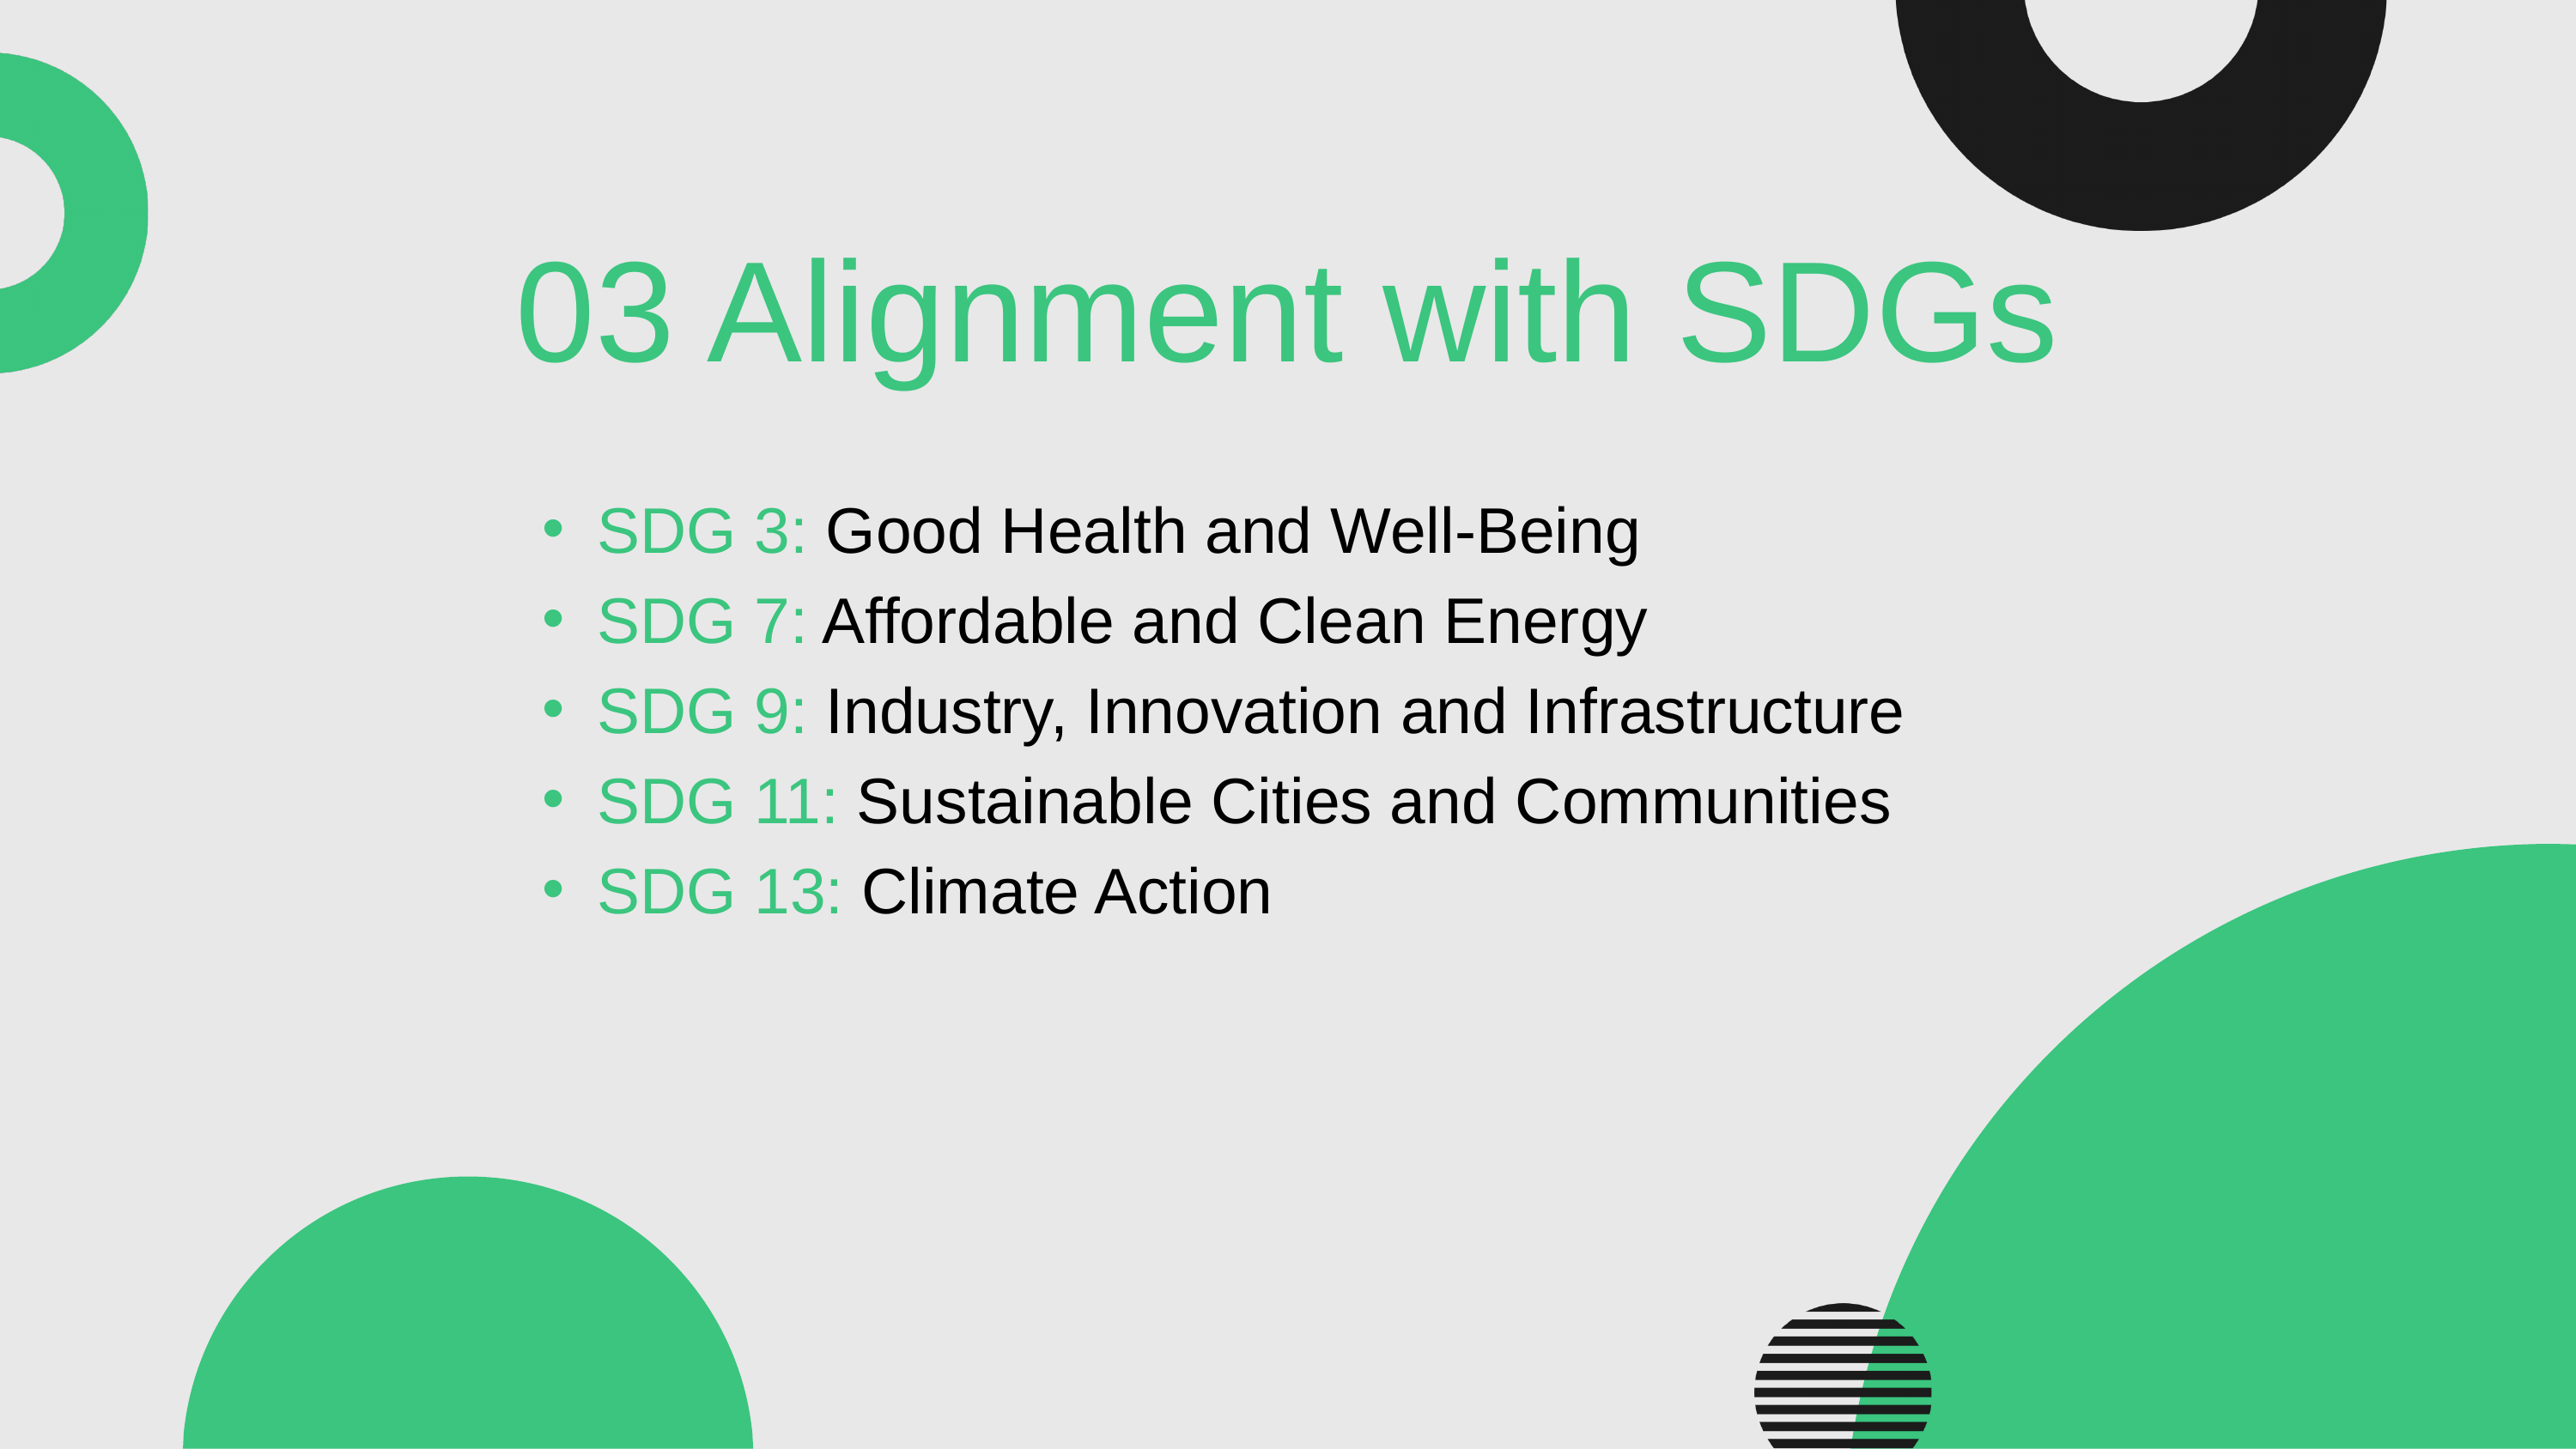

03 Alignment with SDGs
SDG 3: Good Health and Well-Being
SDG 7: Affordable and Clean Energy
SDG 9: Industry, Innovation and Infrastructure
SDG 11: Sustainable Cities and Communities
SDG 13: Climate Action